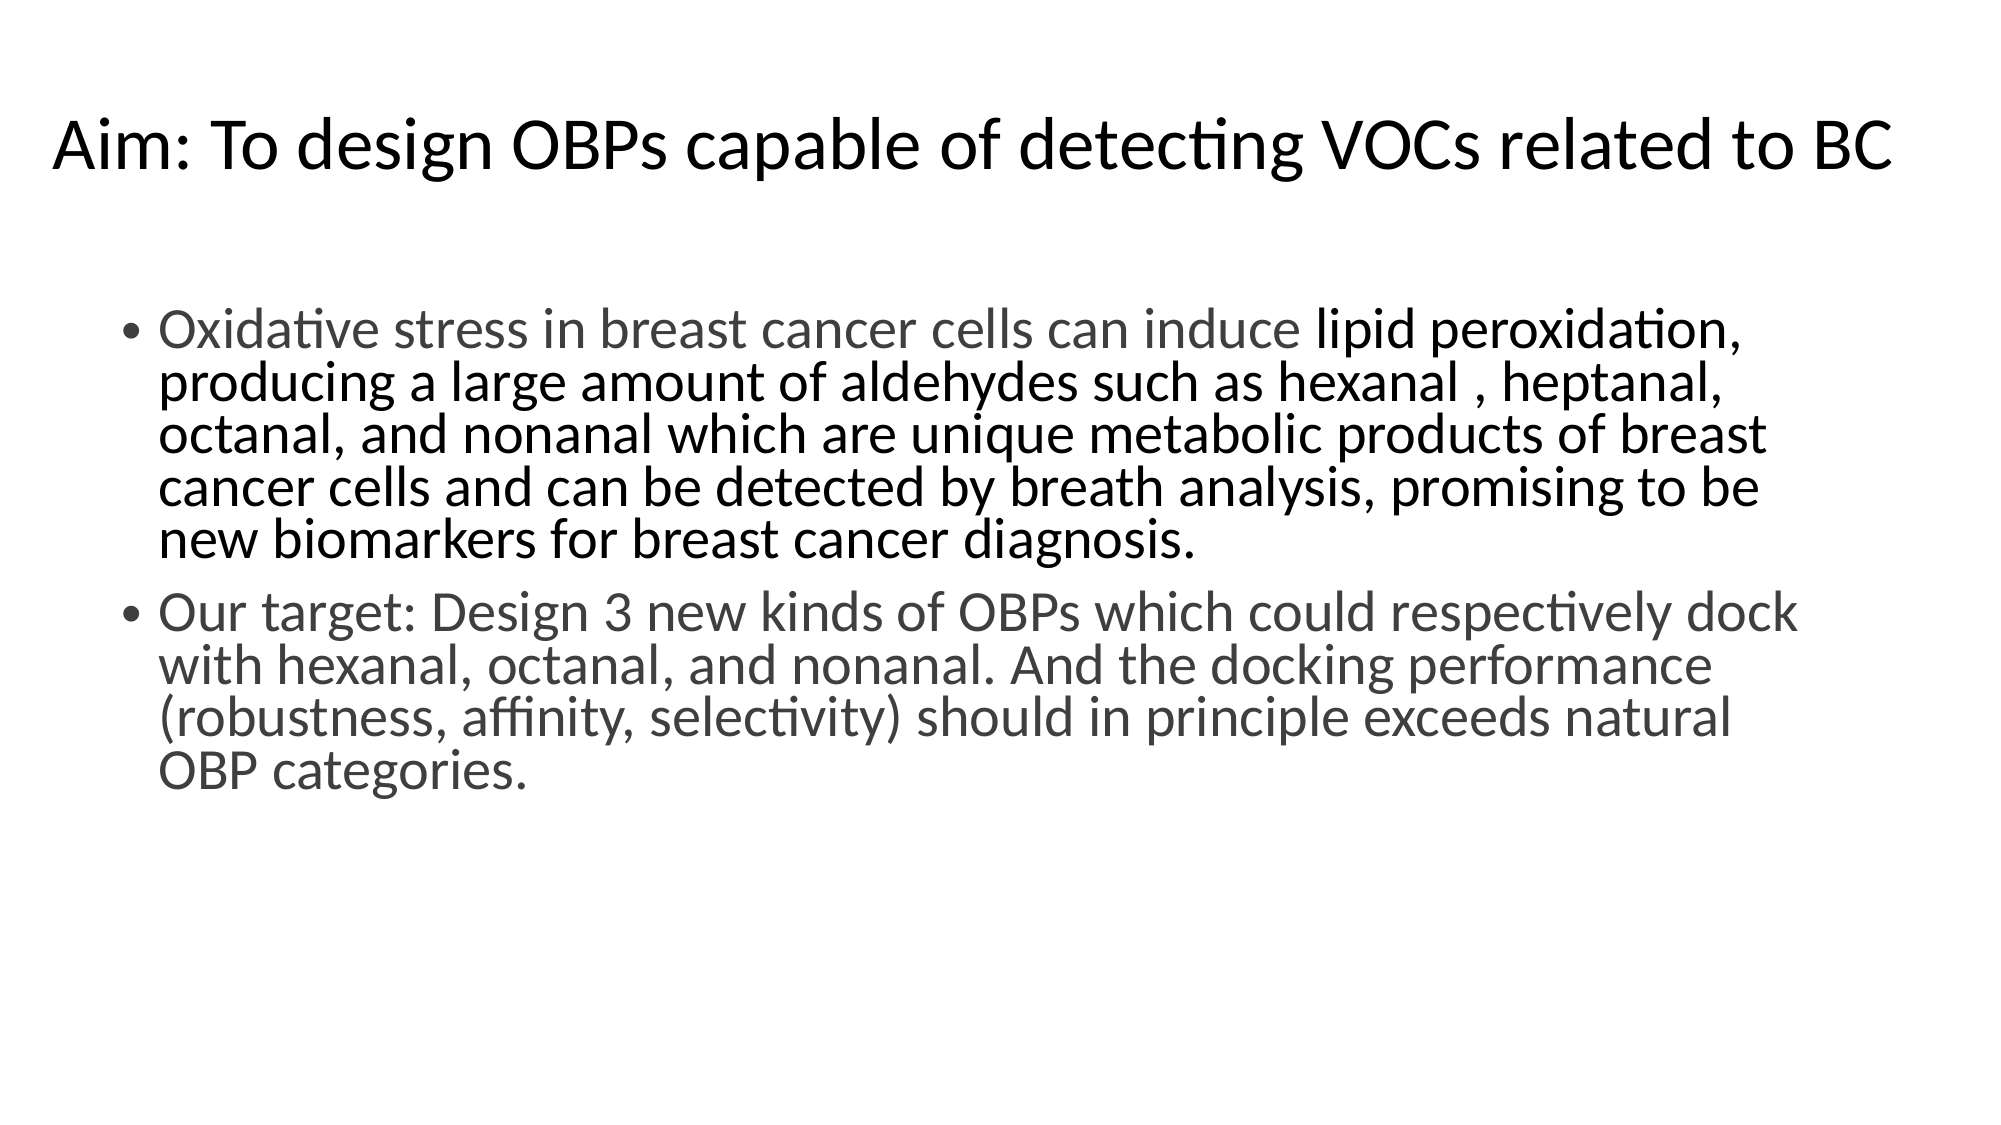

# Aim: To design OBPs capable of detecting VOCs related to BC
Oxidative stress in breast cancer cells can induce lipid peroxidation, producing a large amount of aldehydes such as hexanal , heptanal, octanal, and nonanal which are unique metabolic products of breast cancer cells and can be detected by breath analysis, promising to be new biomarkers for breast cancer diagnosis.
Our target: Design 3 new kinds of OBPs which could respectively dock with hexanal, octanal, and nonanal. And the docking performance (robustness, affinity, selectivity) should in principle exceeds natural OBP categories.